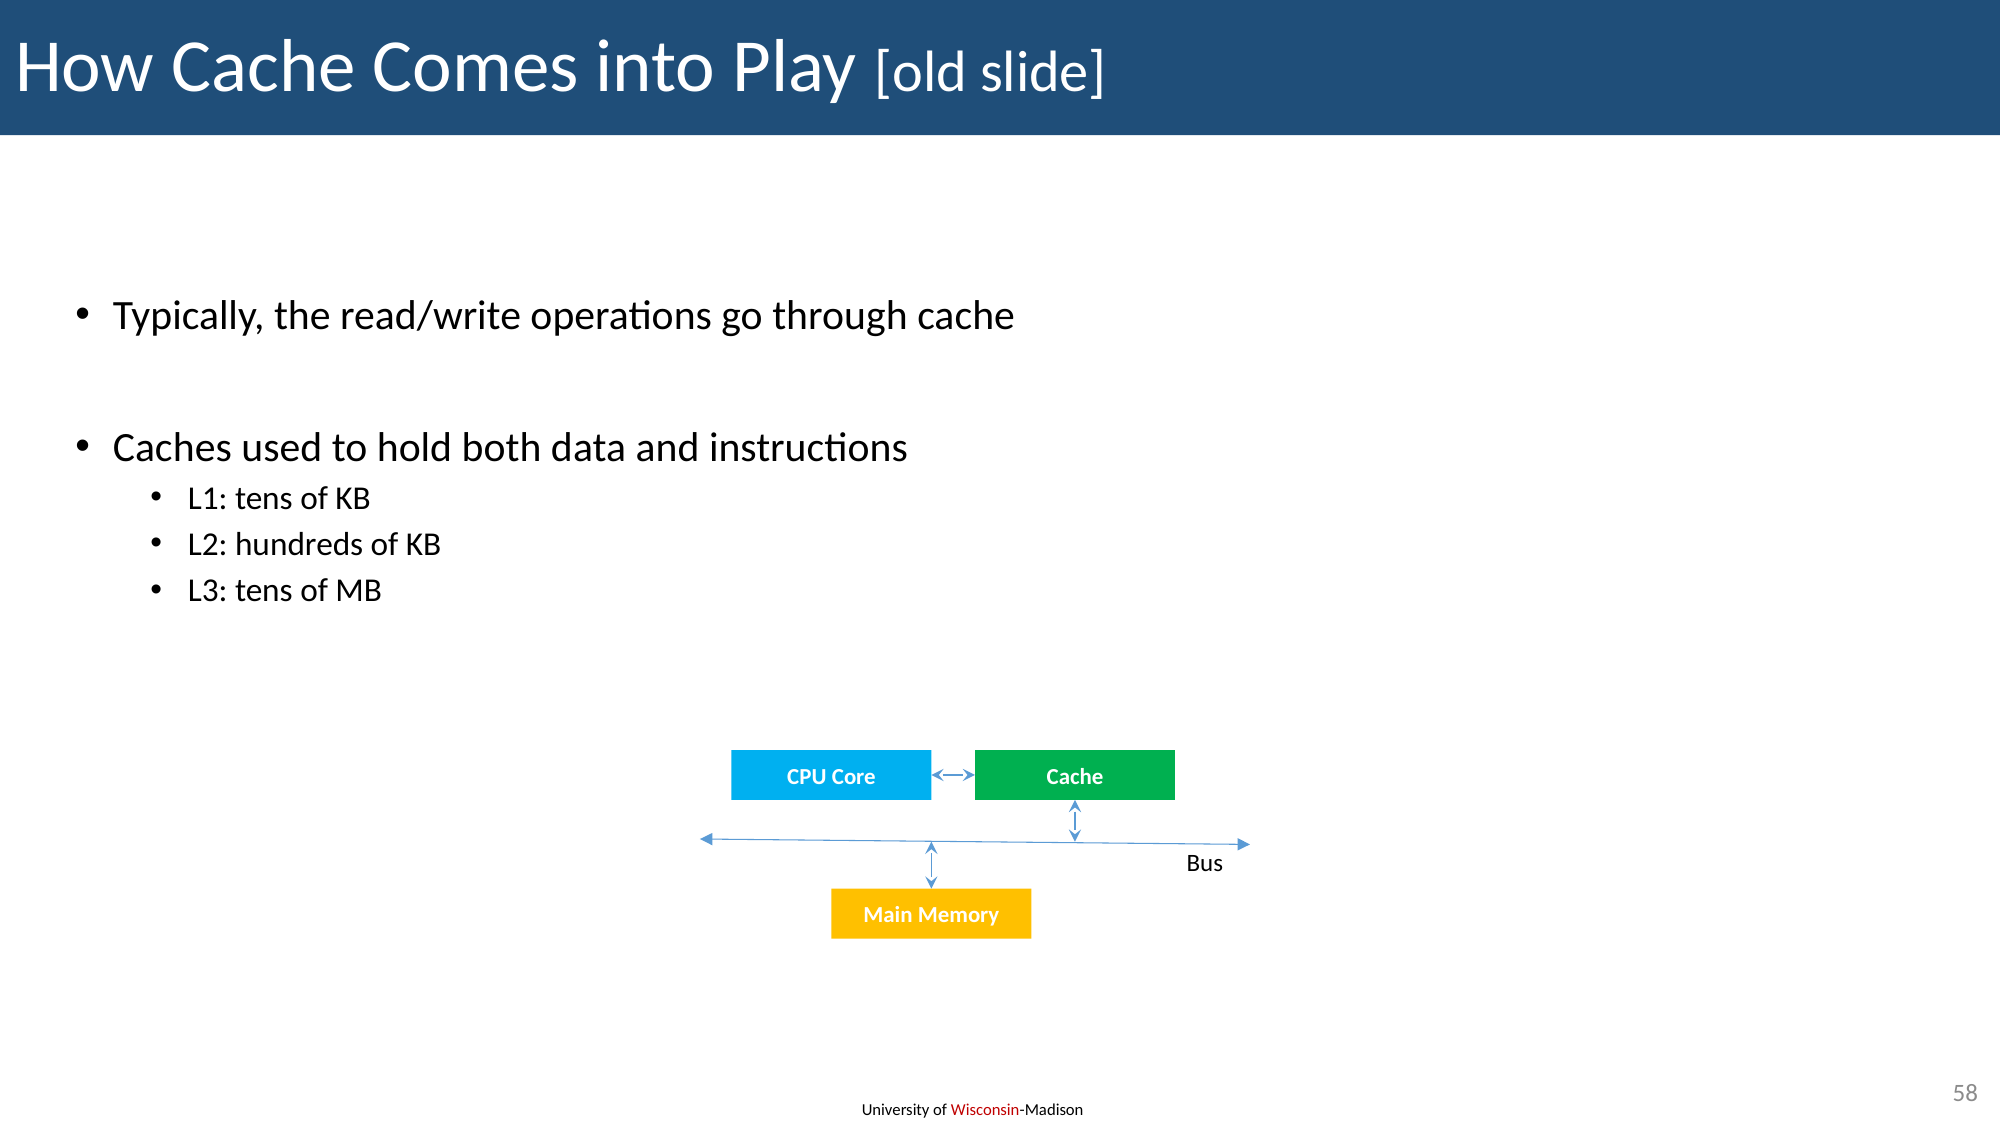

# How Cache Comes into Play [old slide]

Typically, the read/write operations go through cache

Caches used to hold both data and instructions
L1: tens of KB
L2: hundreds of KB
L3: tens of MB
CPU Core
Cache
Bus
Main Memory
58